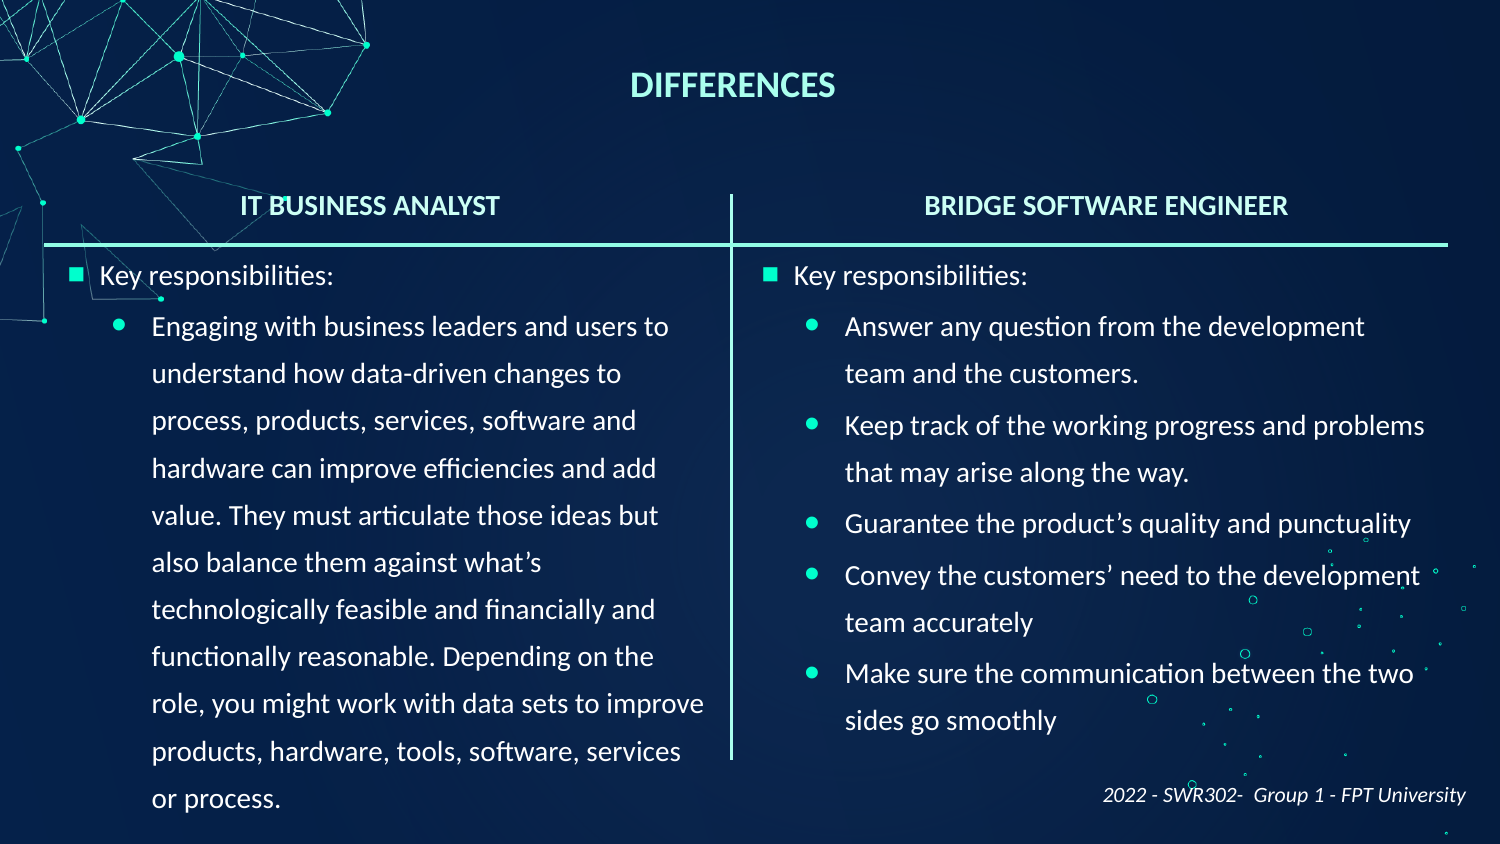

# DIFFERENCES
IT BUSINESS ANALYST
BRIDGE SOFTWARE ENGINEER
Key responsibilities:
Engaging with business leaders and users to understand how data-driven changes to process, products, services, software and hardware can improve efficiencies and add value. They must articulate those ideas but also balance them against what’s technologically feasible and financially and functionally reasonable. Depending on the role, you might work with data sets to improve products, hardware, tools, software, services or process.
Key responsibilities:
Answer any question from the development team and the customers.
Keep track of the working progress and problems that may arise along the way.
Guarantee the product’s quality and punctuality
Convey the customers’ need to the development team accurately
Make sure the communication between the two sides go smoothly